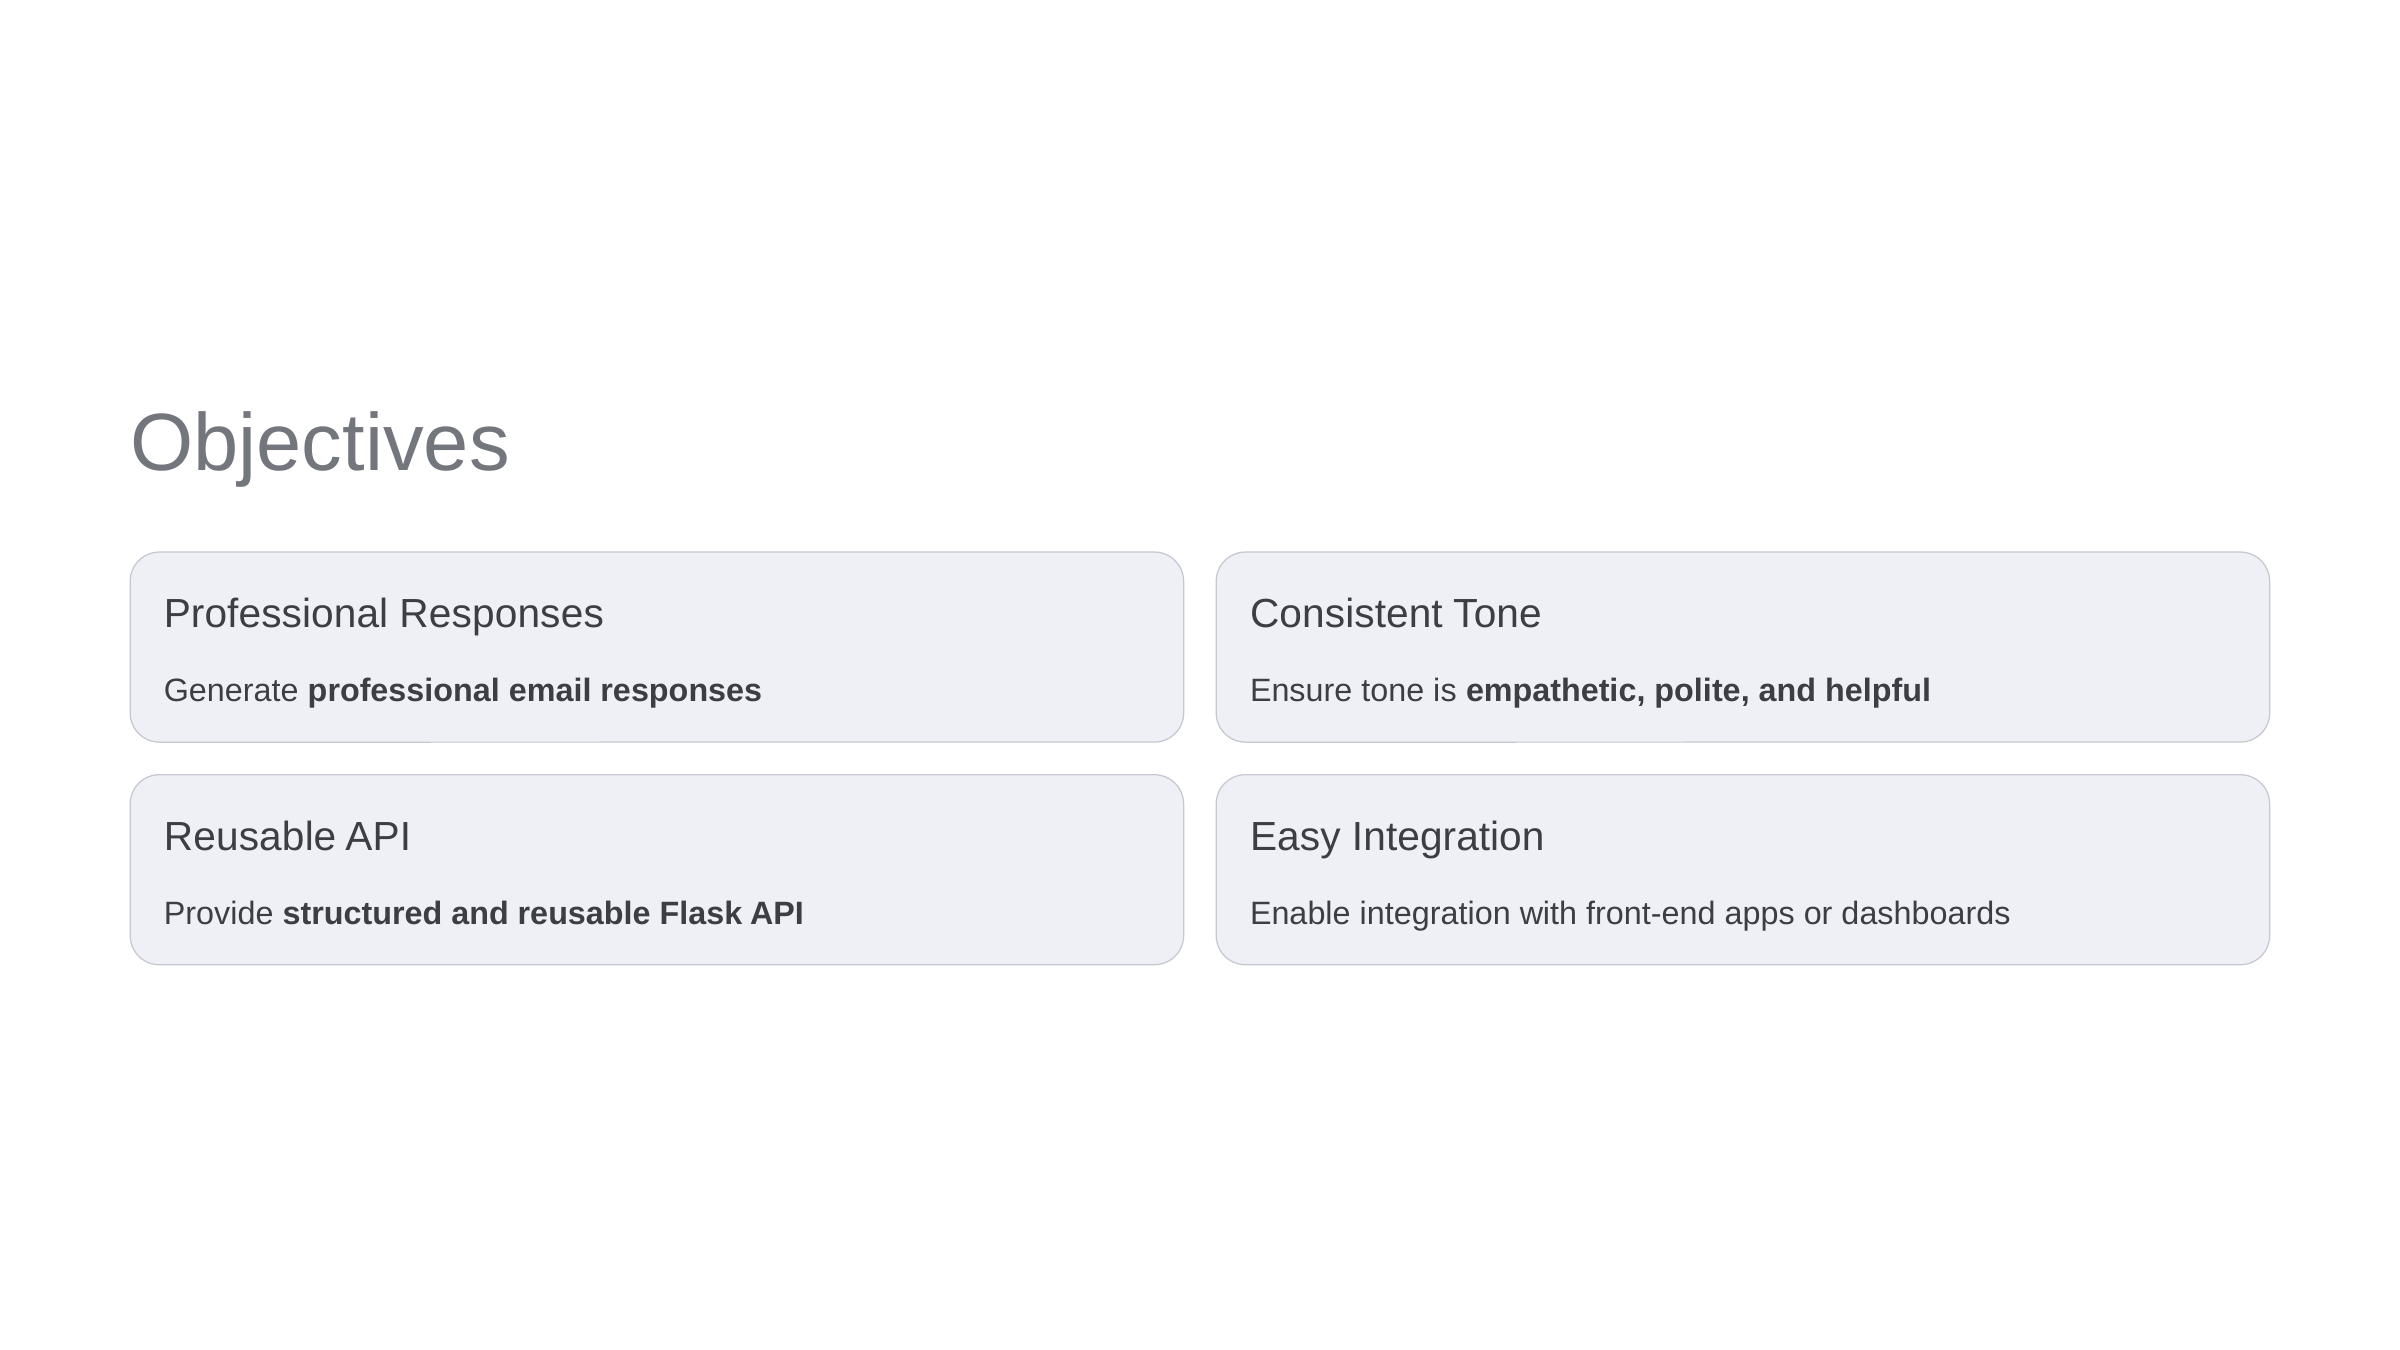

Objectives

Professional Responses
Consistent Tone
Generate professional email responses
Ensure tone is empathetic, polite, and helpful

Reusable API
Easy Integration
Provide structured and reusable Flask API
Enable integration with front-end apps or dashboards